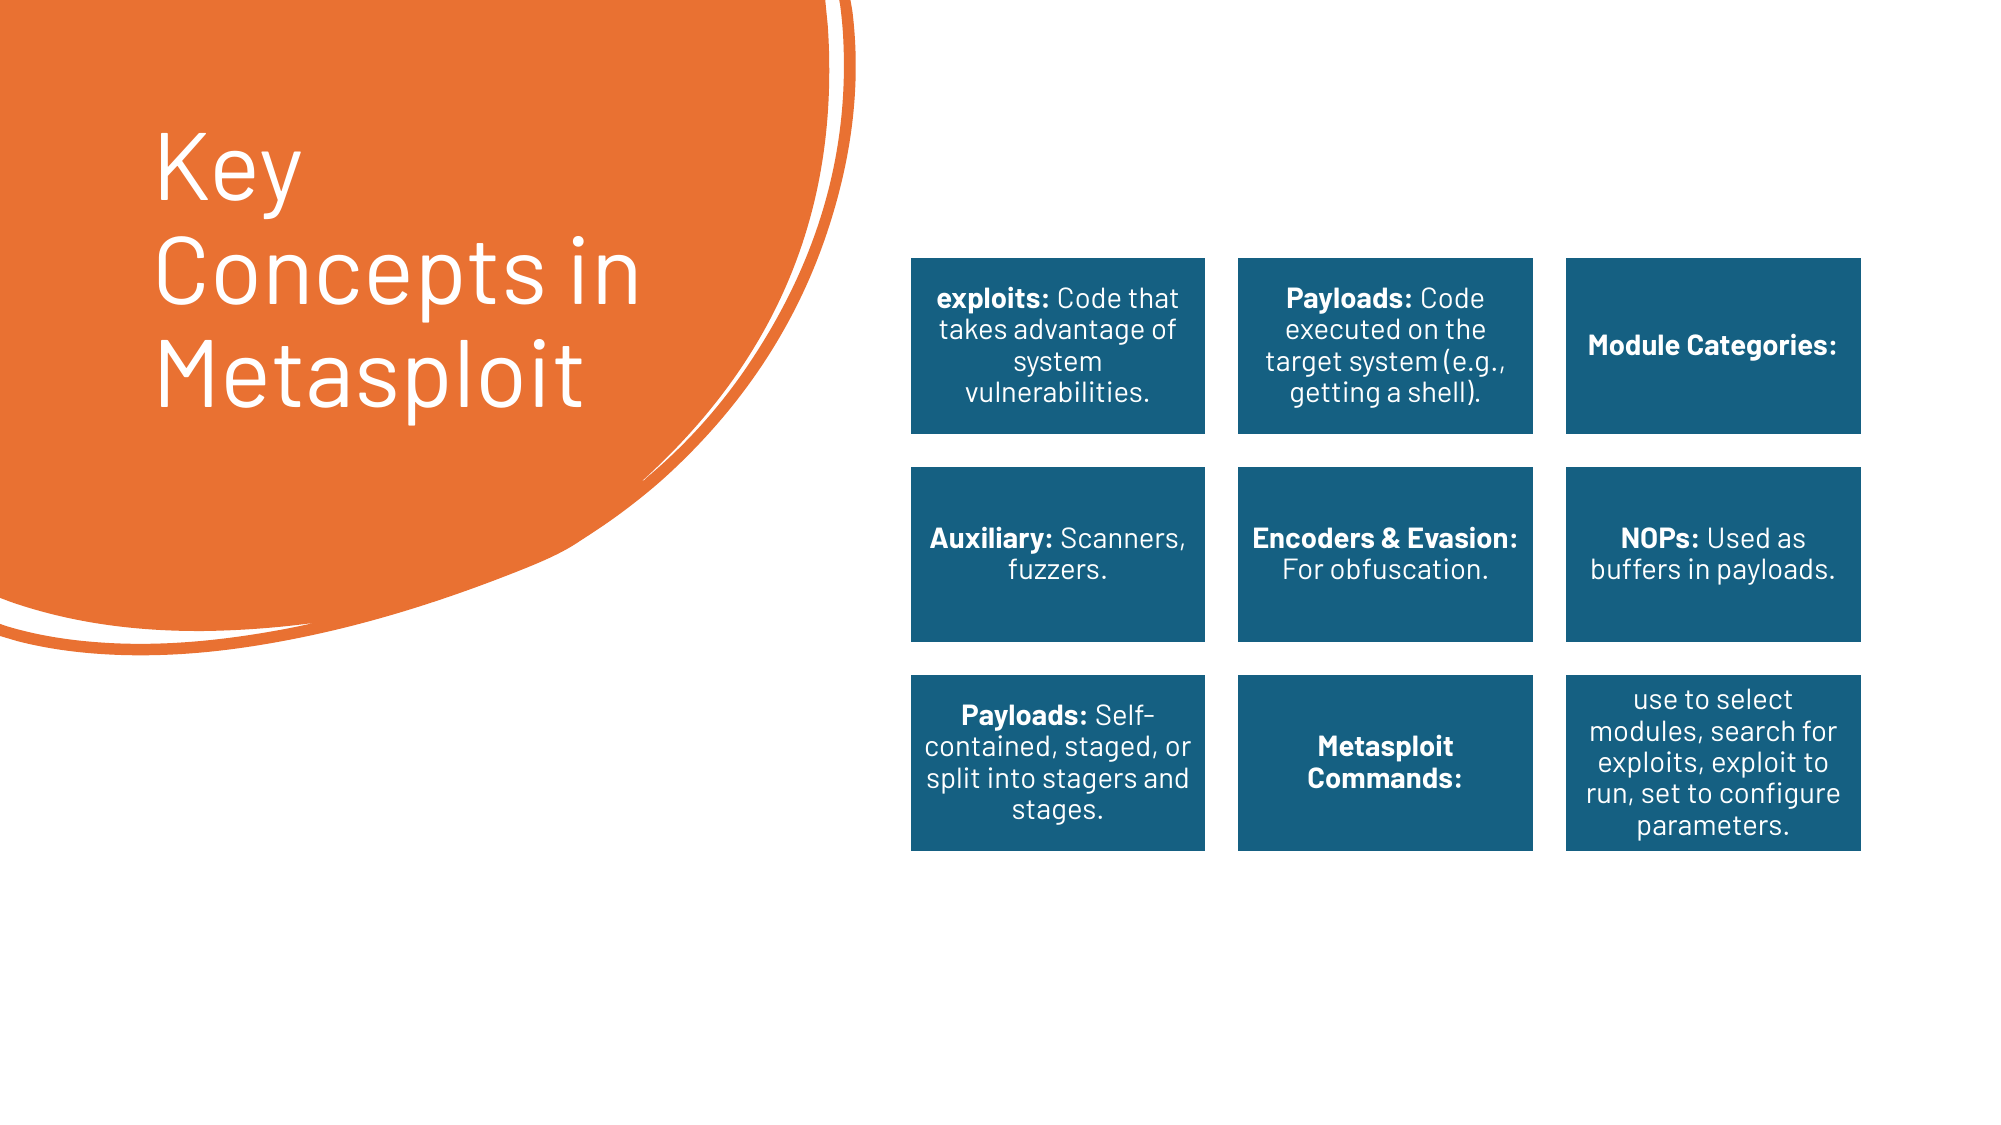

exploits: Code that takes advantage of system vulnerabilities.
Payloads: Code executed on the target system (e.g., getting a shell).
Module Categories:
Auxiliary: Scanners, fuzzers.
Encoders & Evasion: For obfuscation.
NOPs: Used as buffers in payloads.
Payloads: Self-contained, staged, or split into stagers and stages.
Metasploit Commands:
use to select modules, search for exploits, exploit to run, set to configure parameters.
# Key Concepts in Metasploit